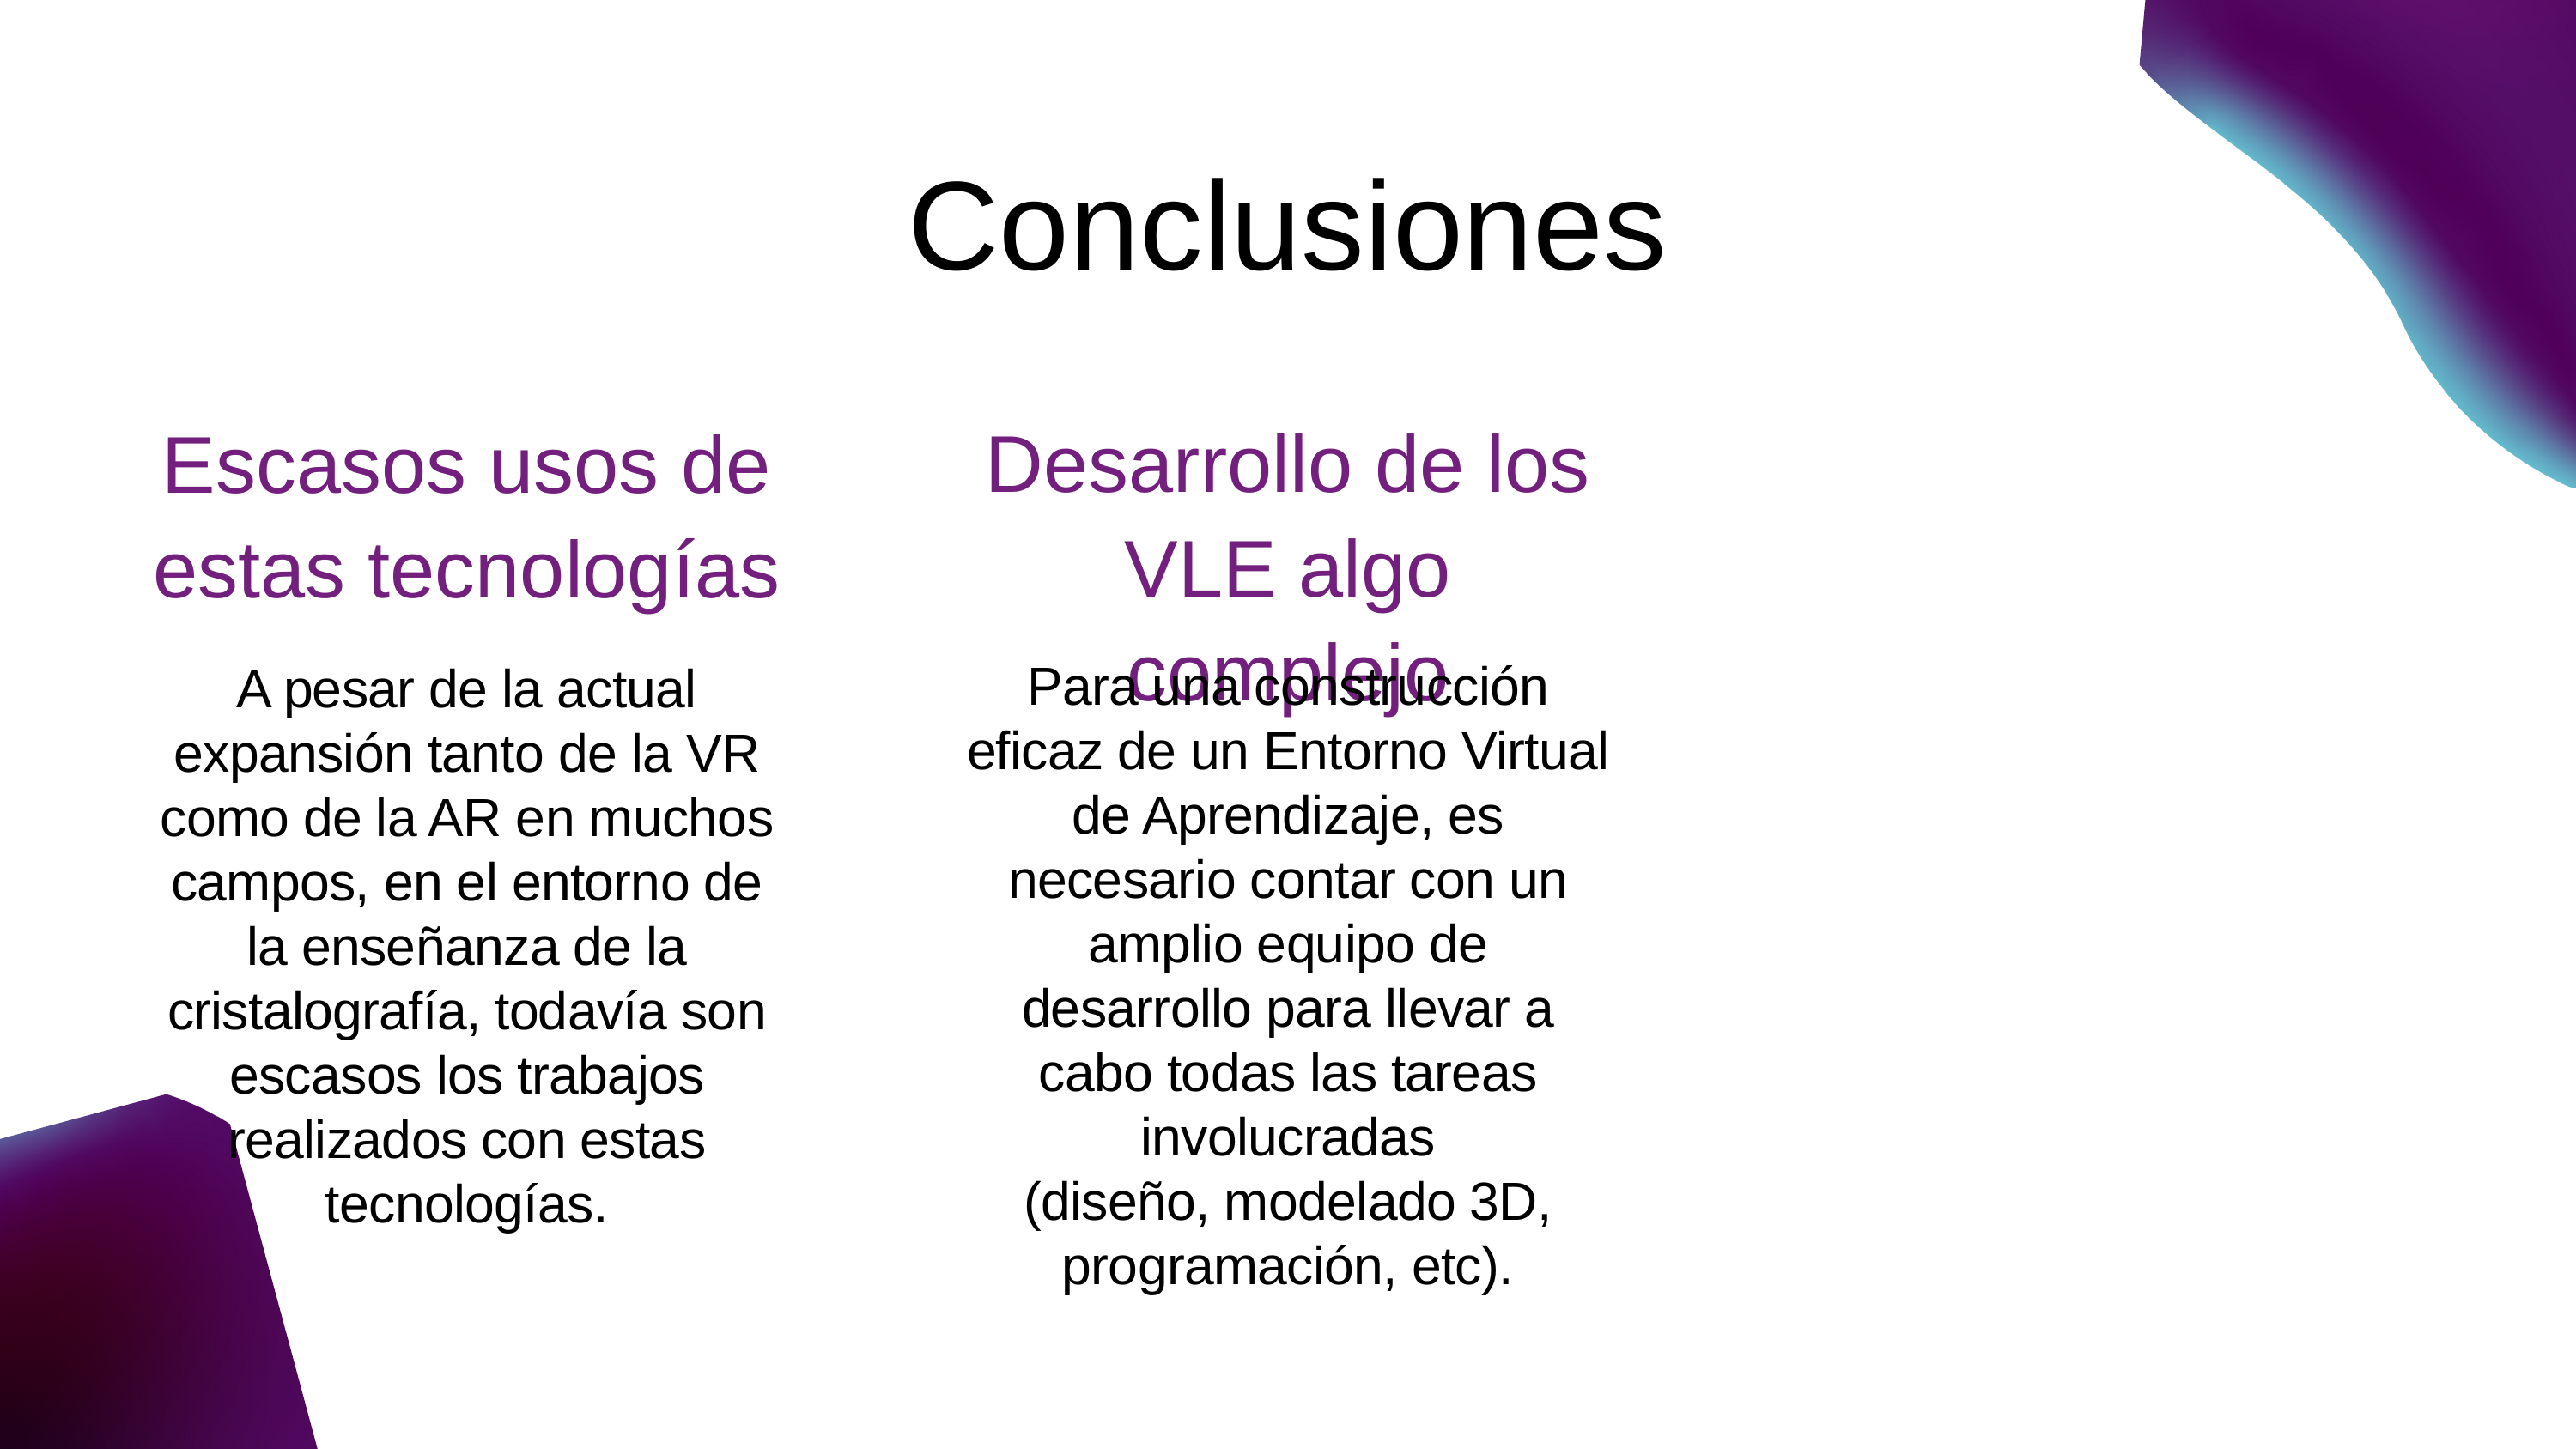

Conclusiones
Escasos usos de estas tecnologías
A pesar de la actual expansión tanto de la VR como de la AR en muchos campos, en el entorno de la enseñanza de la cristalografía, todavía son escasos los trabajos realizados con estas tecnologías.
Desarrollo de los VLE algo complejo
Para una construcción eficaz de un Entorno Virtual de Aprendizaje, es necesario contar con un amplio equipo de desarrollo para llevar a cabo todas las tareas involucradas
(diseño, modelado 3D, programación, etc).